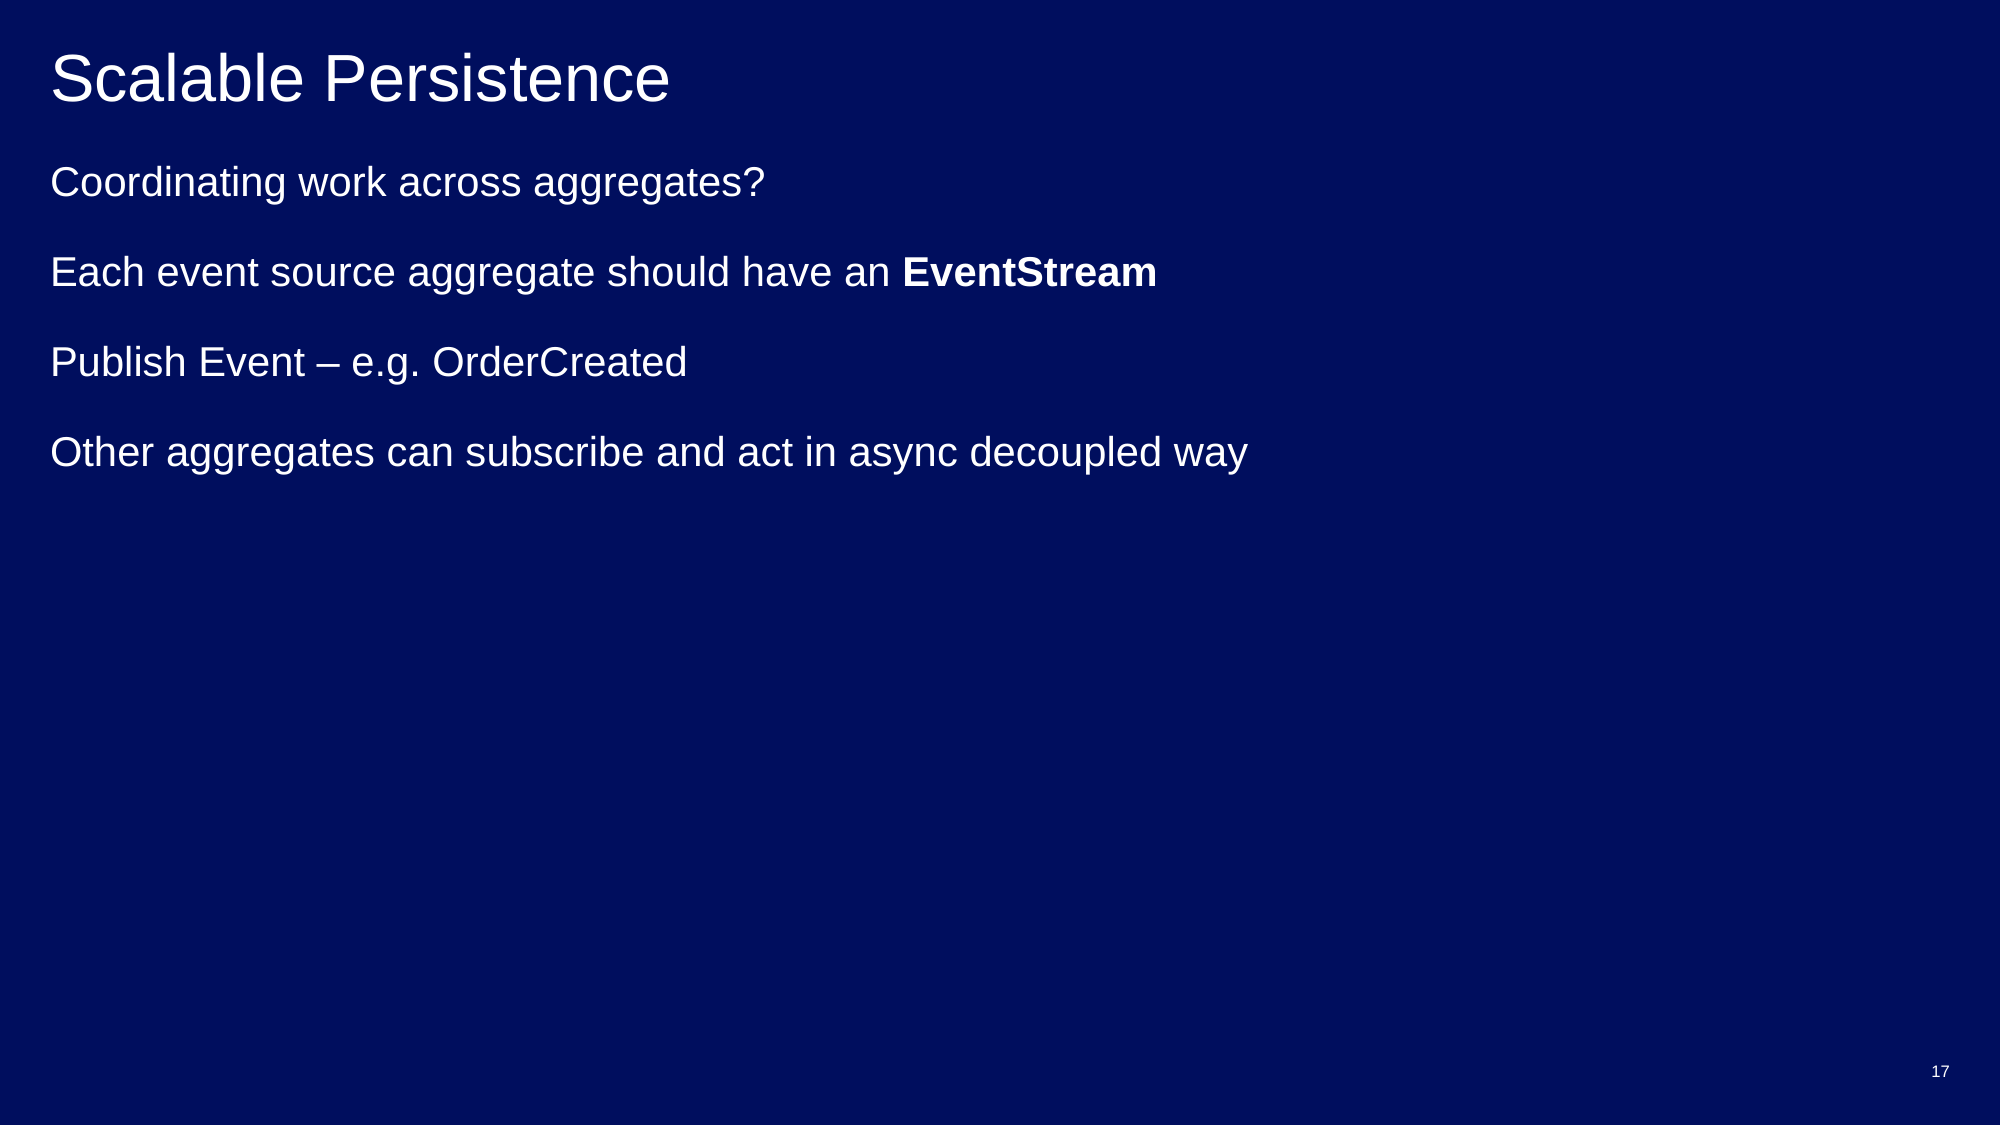

# Scalable Persistence Coordinating work across aggregates? Each event source aggregate should have an EventStream Publish Event – e.g. OrderCreated Other aggregates can subscribe and act in async decoupled way

17